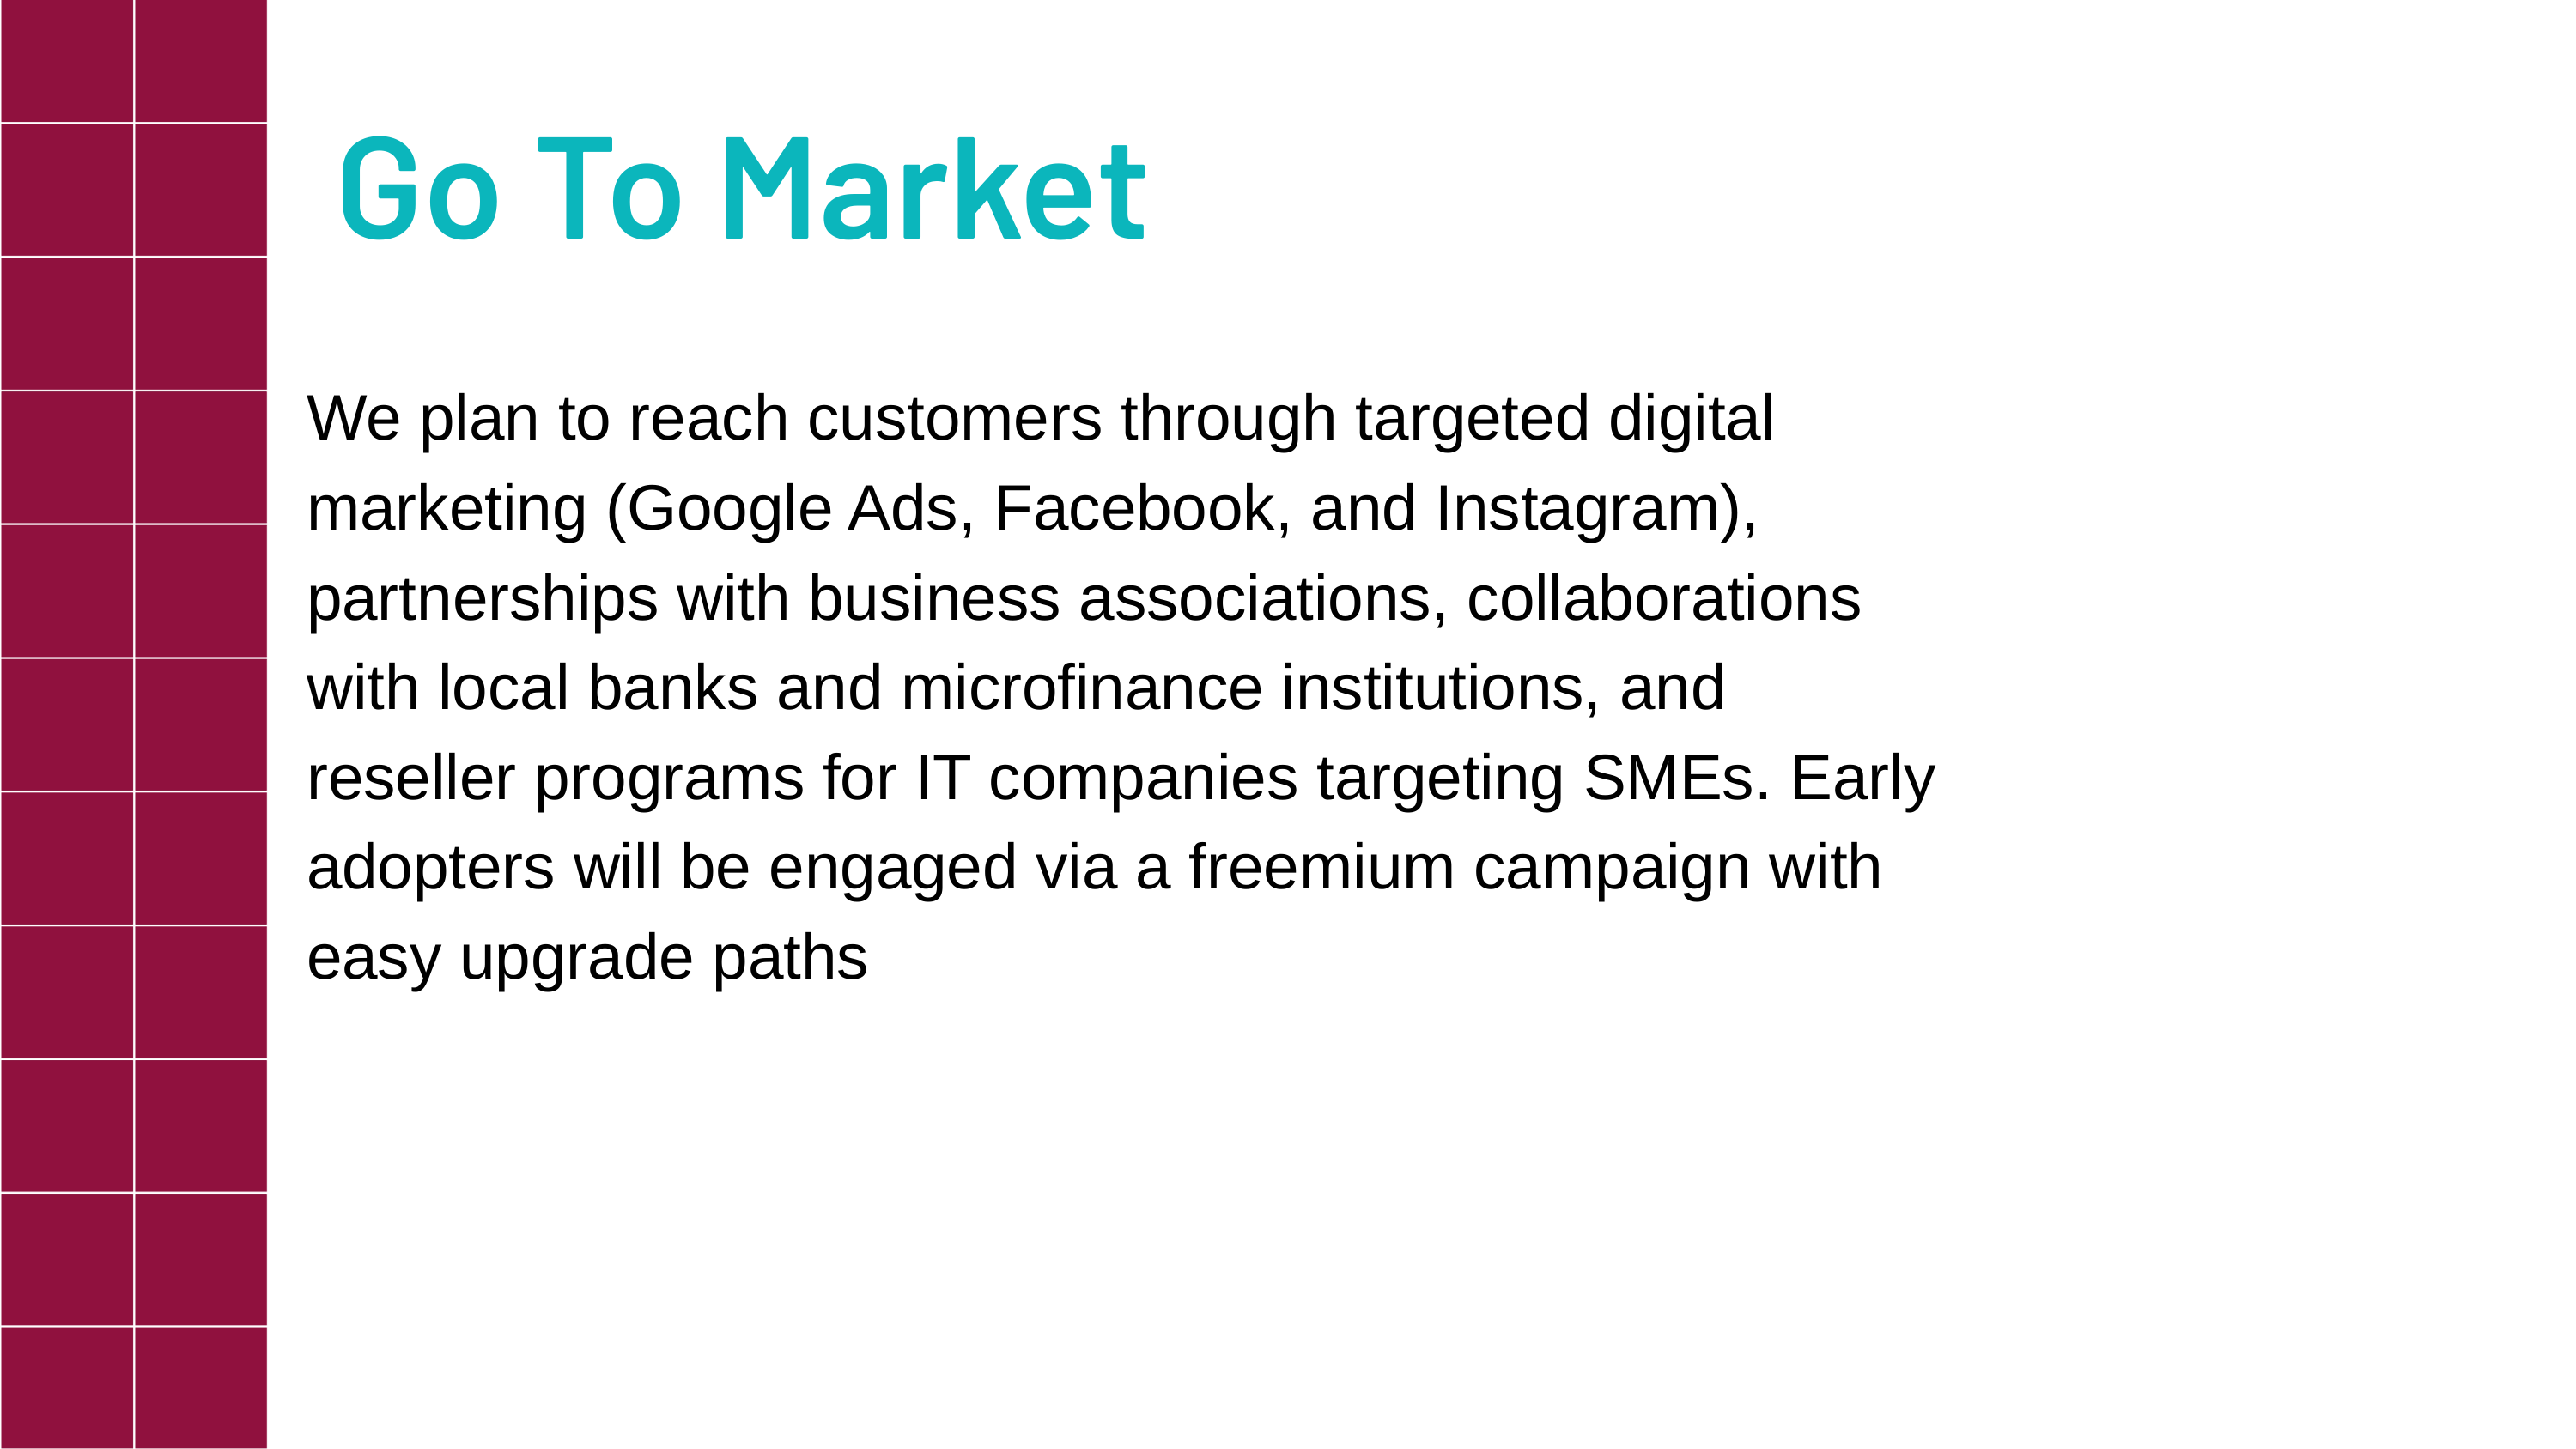

Go To Market
We plan to reach customers through targeted digital marketing (Google Ads, Facebook, and Instagram), partnerships with business associations, collaborations with local banks and microfinance institutions, and reseller programs for IT companies targeting SMEs. Early adopters will be engaged via a freemium campaign with easy upgrade paths